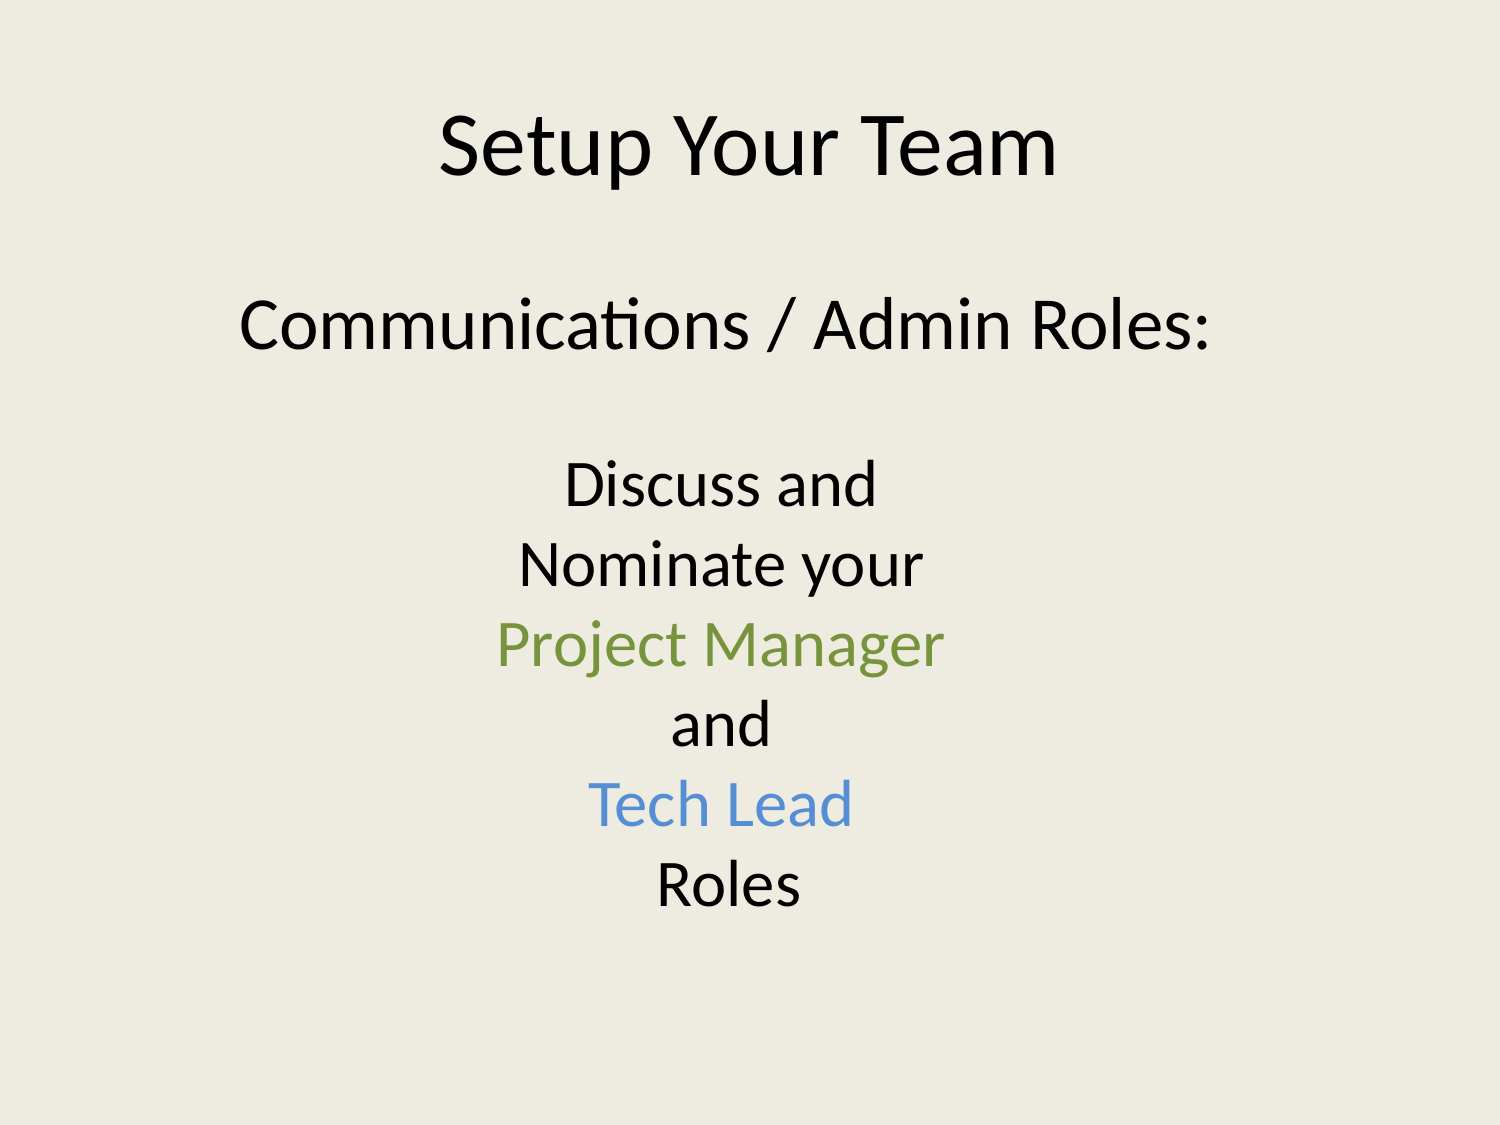

# Setup Your Team
Communications / Admin Roles:
Discuss and
Nominate your
Project Manager
and
Tech Lead
Roles